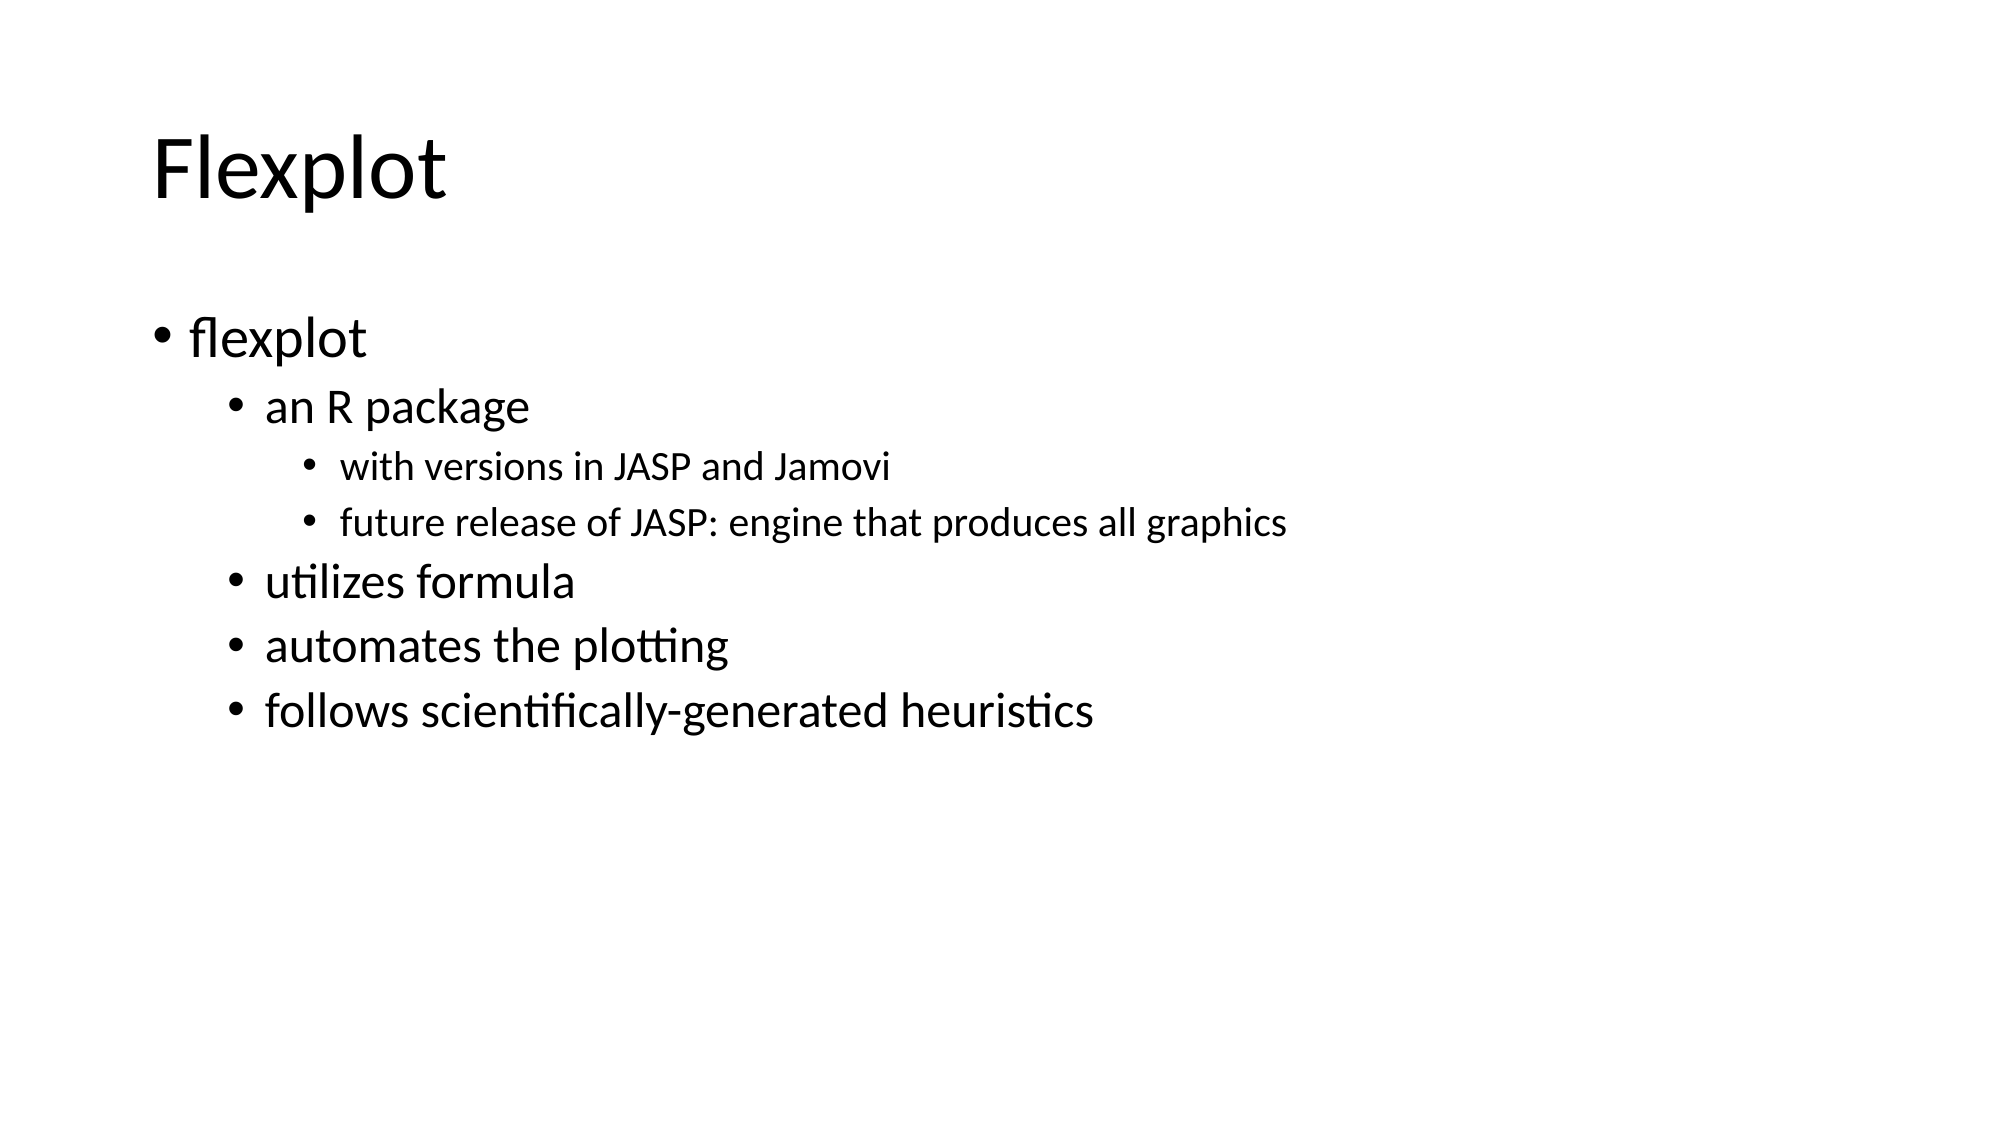

# Flexplot
flexplot
an R package
with versions in JASP and Jamovi
future release of JASP: engine that produces all graphics
utilizes formula
automates the plotting
follows scientifically-generated heuristics